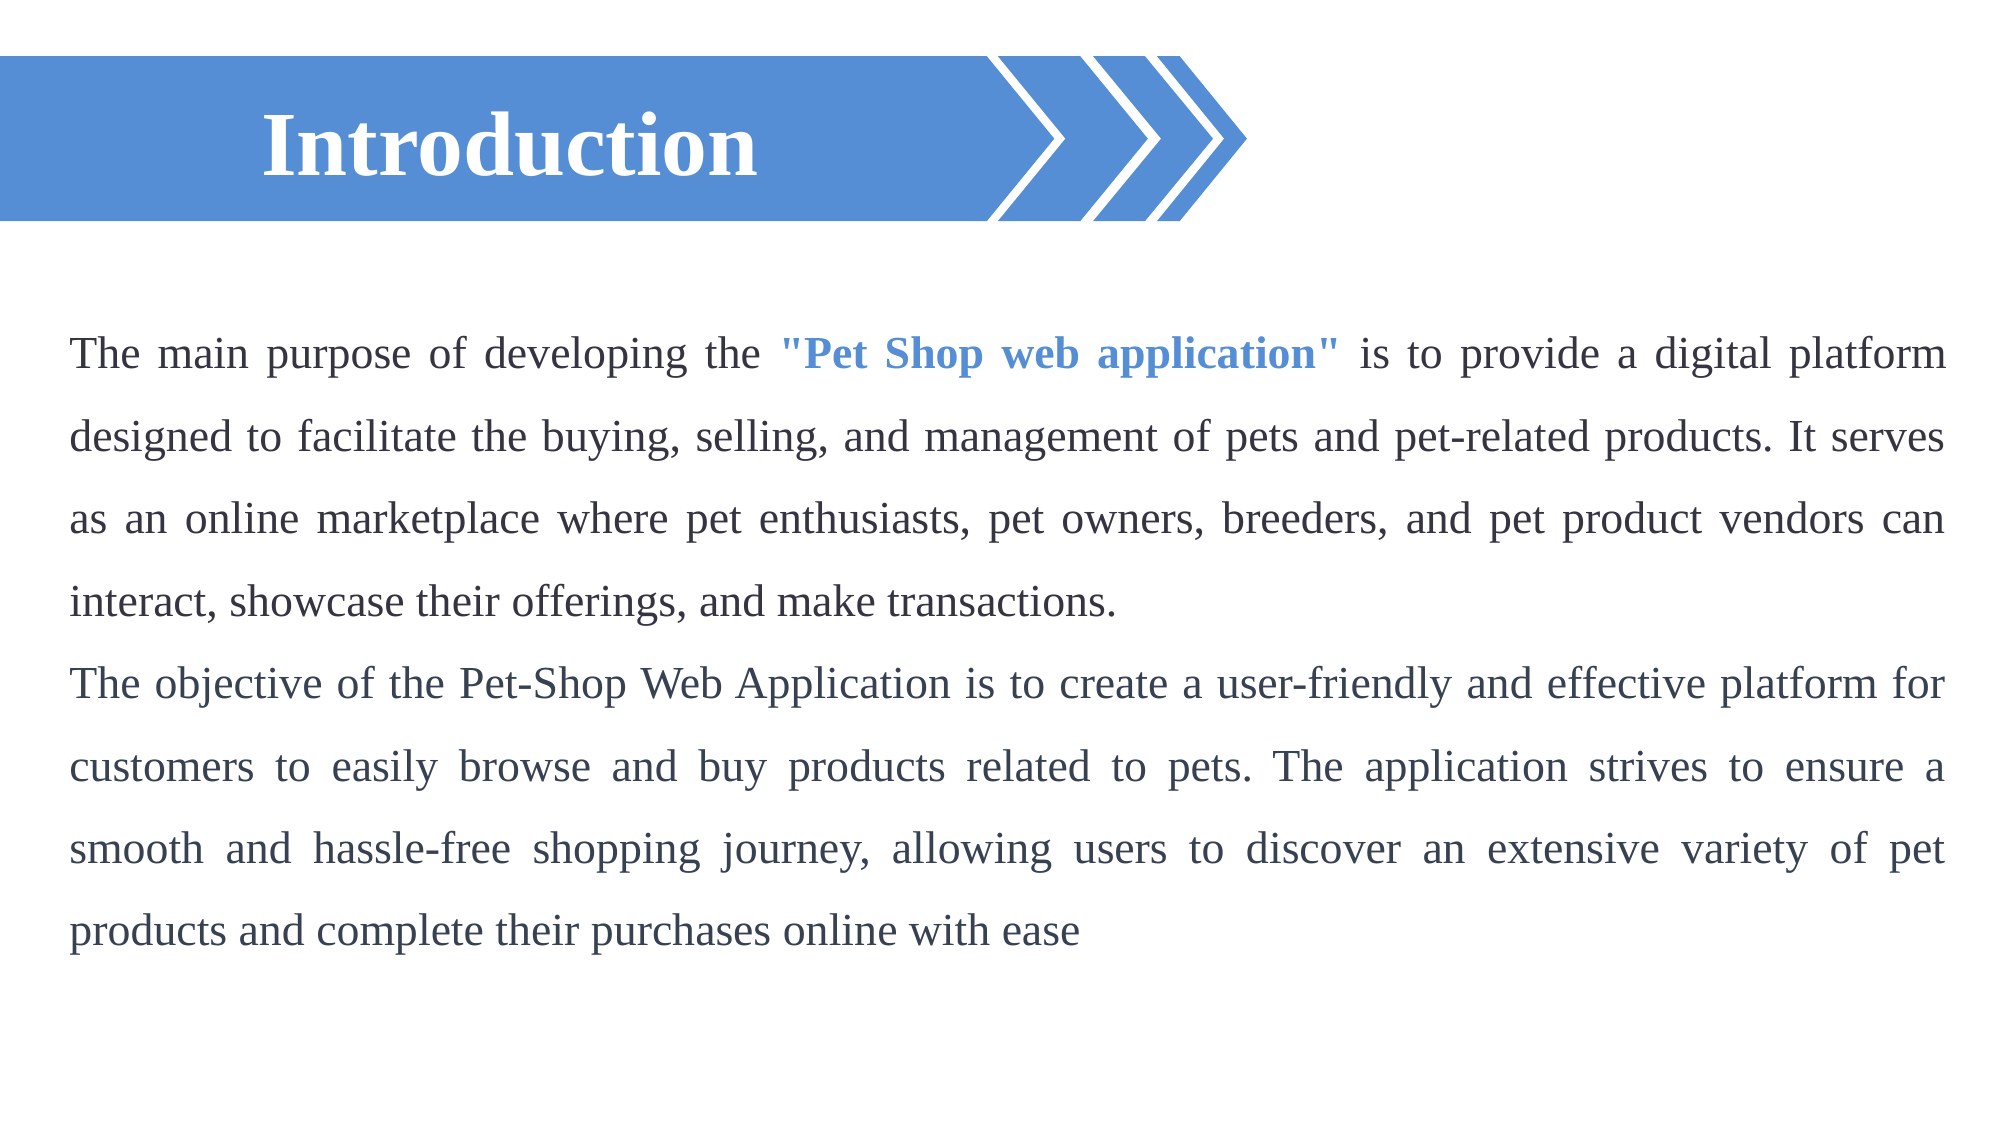

Introduction

The main purpose of developing the "Pet Shop web application" is to provide a digital platform designed to facilitate the buying, selling, and management of pets and pet-related products. It serves as an online marketplace where pet enthusiasts, pet owners, breeders, and pet product vendors can interact, showcase their offerings, and make transactions.
The objective of the Pet-Shop Web Application is to create a user-friendly and effective platform for customers to easily browse and buy products related to pets. The application strives to ensure a smooth and hassle-free shopping journey, allowing users to discover an extensive variety of pet products and complete their purchases online with ease